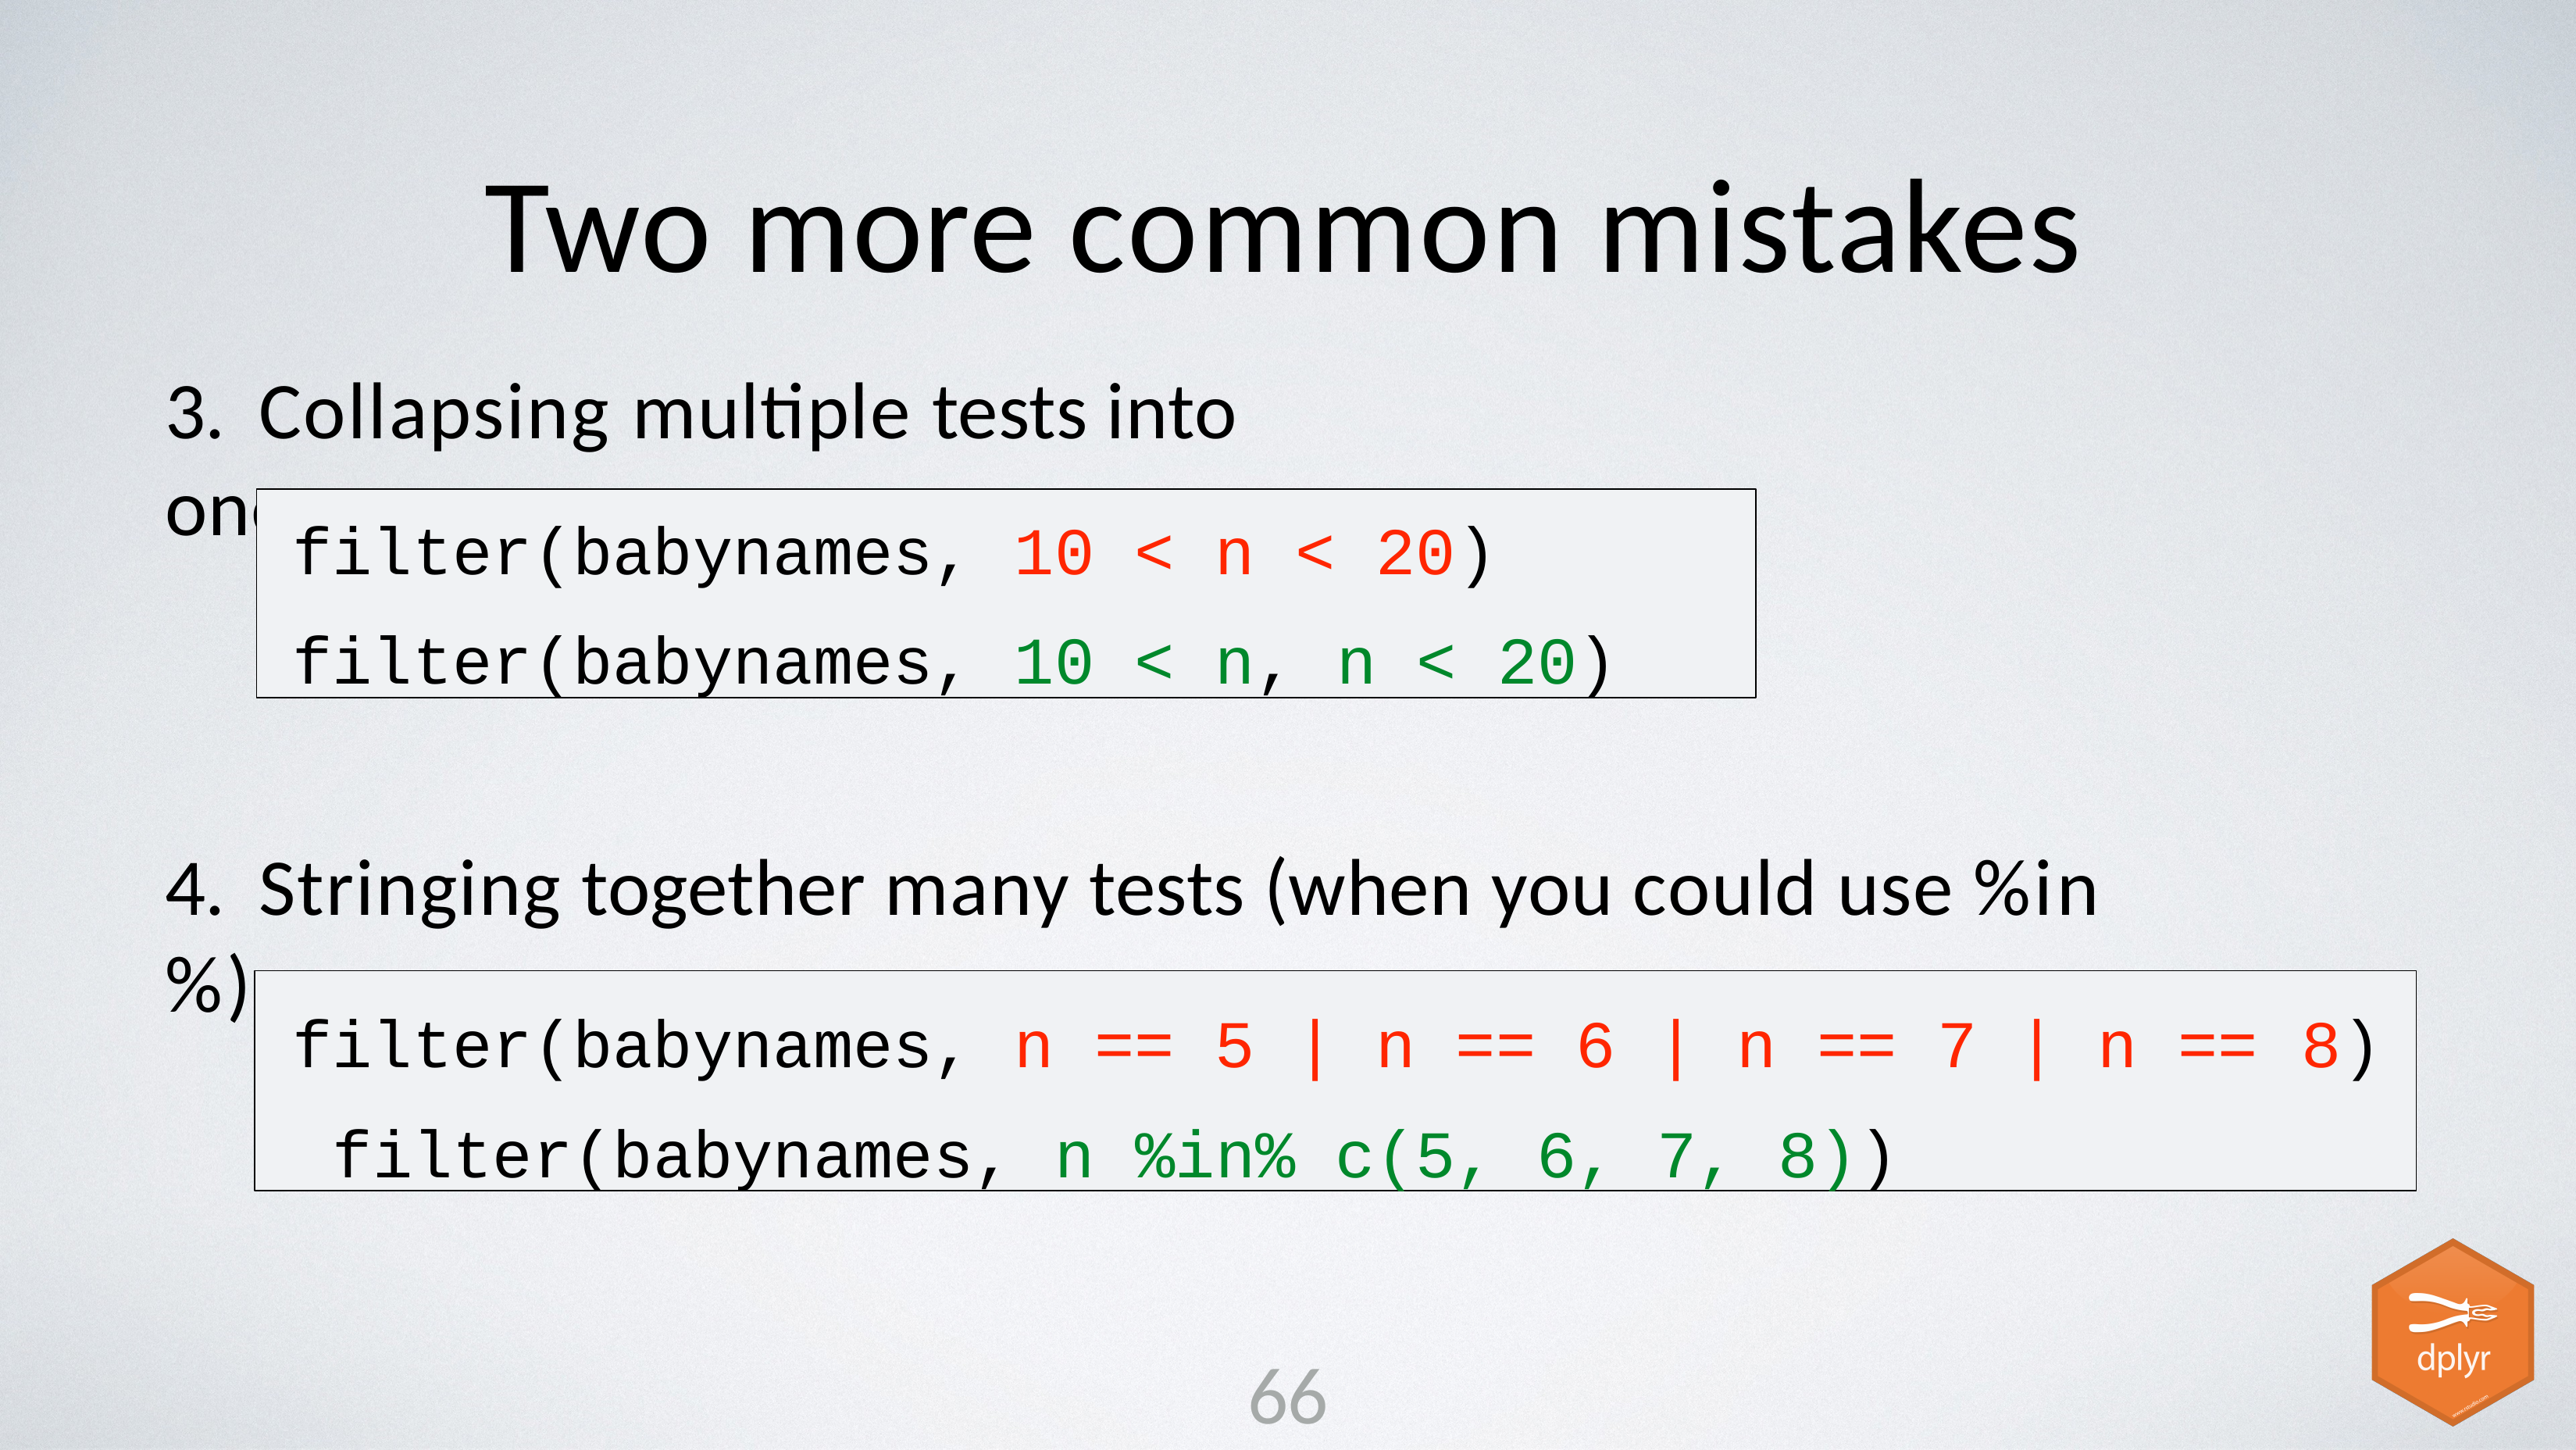

# Two more common mistakes
3.	Collapsing multiple tests into one
filter(babynames, 10 < n < 20)
filter(babynames, 10 < n, n < 20)
4.	Stringing together many tests (when you could use %in%)
filter(babynames, n == 5 | n == 6 | n == 7 | n == 8)  filter(babynames, n %in% c(5, 6, 7, 8))

66